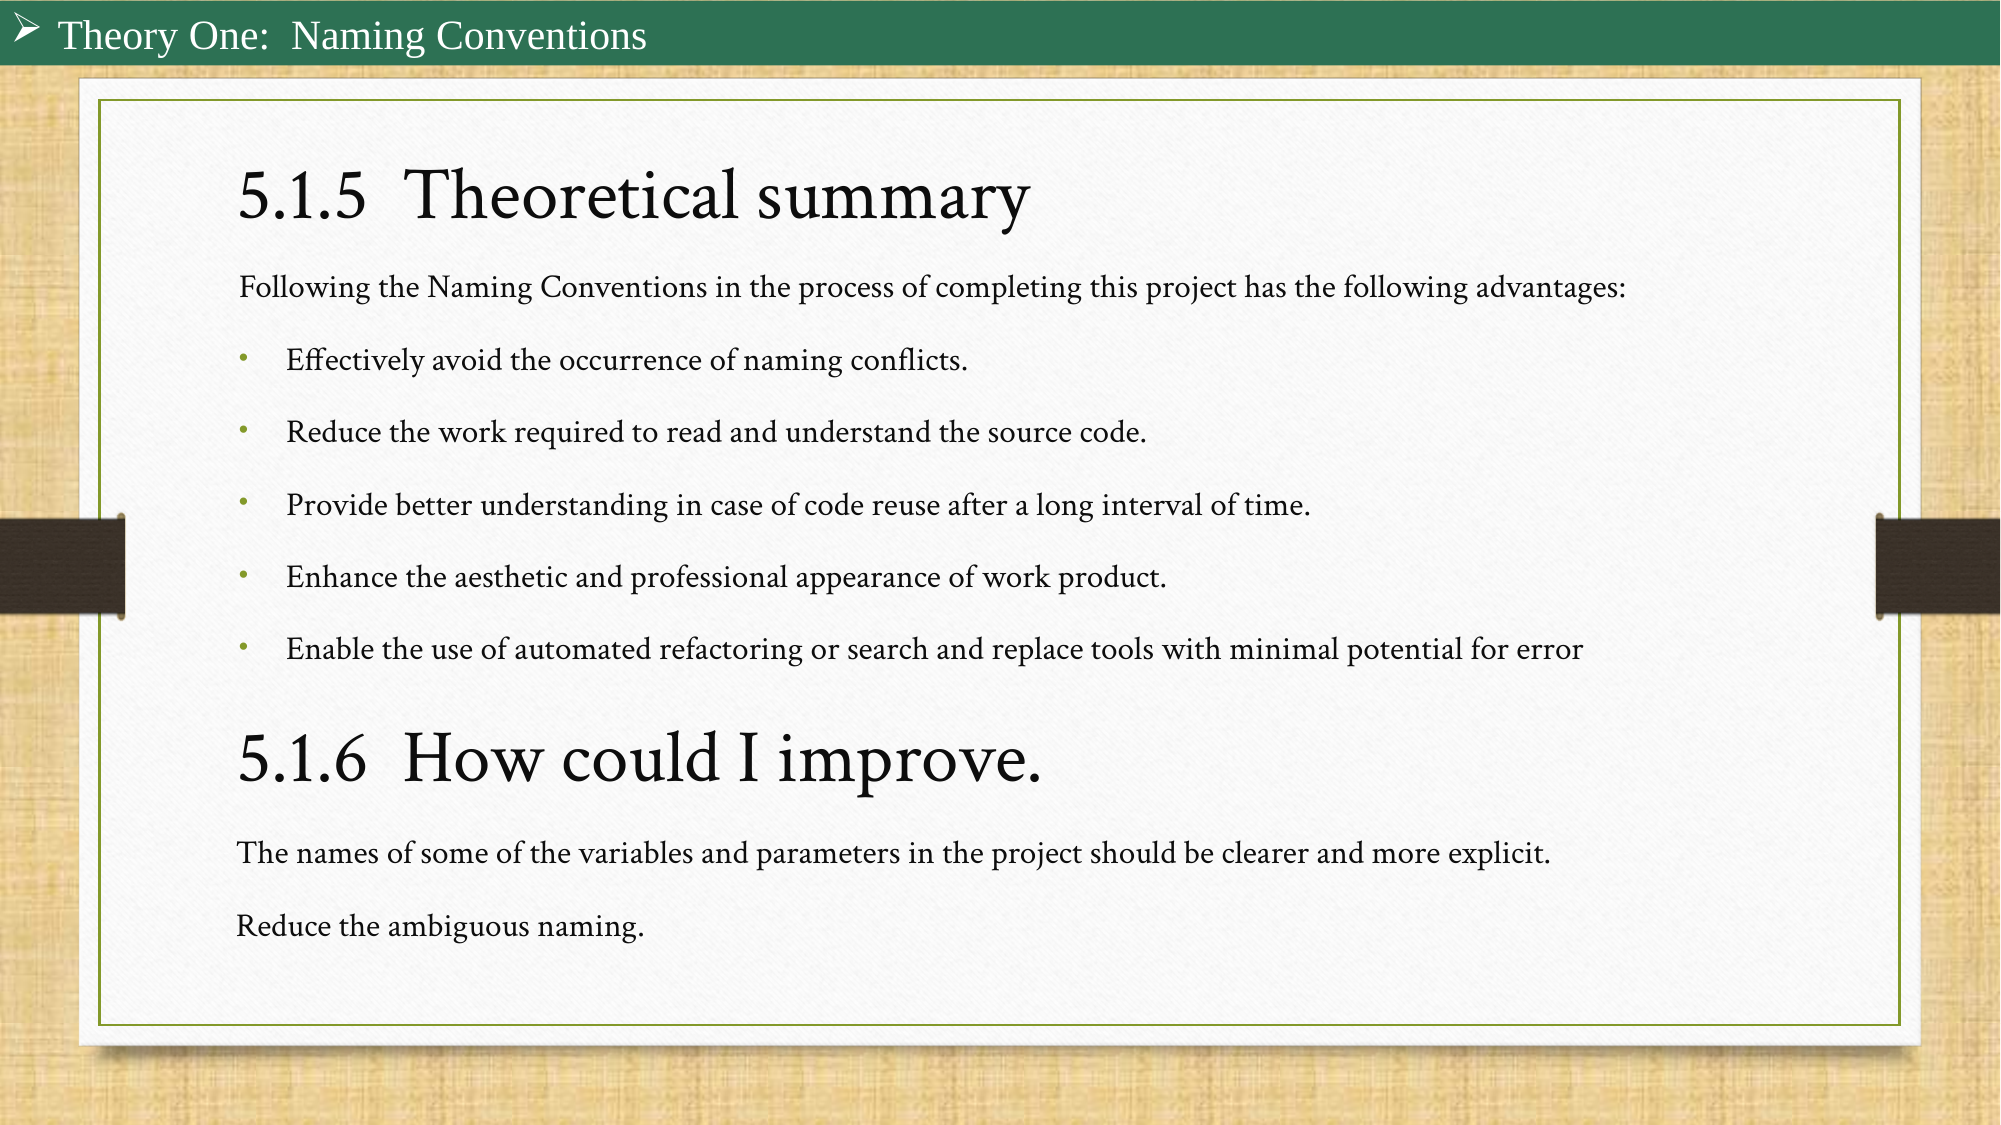

Theory One:  Naming Conventions
5.1.5  Theoretical summary

Following the Naming Conventions in the process of completing this project has the following advantages:
Effectively avoid the occurrence of naming conflicts.
Reduce the work required to read and understand the source code.
Provide better understanding in case of code reuse after a long interval of time.
Enhance the aesthetic and professional appearance of work product.
Enable the use of automated refactoring or search and replace tools with minimal potential for error
5.1.6  How could I improve.

The names of some of the variables and parameters in the project should be clearer and more explicit.
Reduce the ambiguous naming.